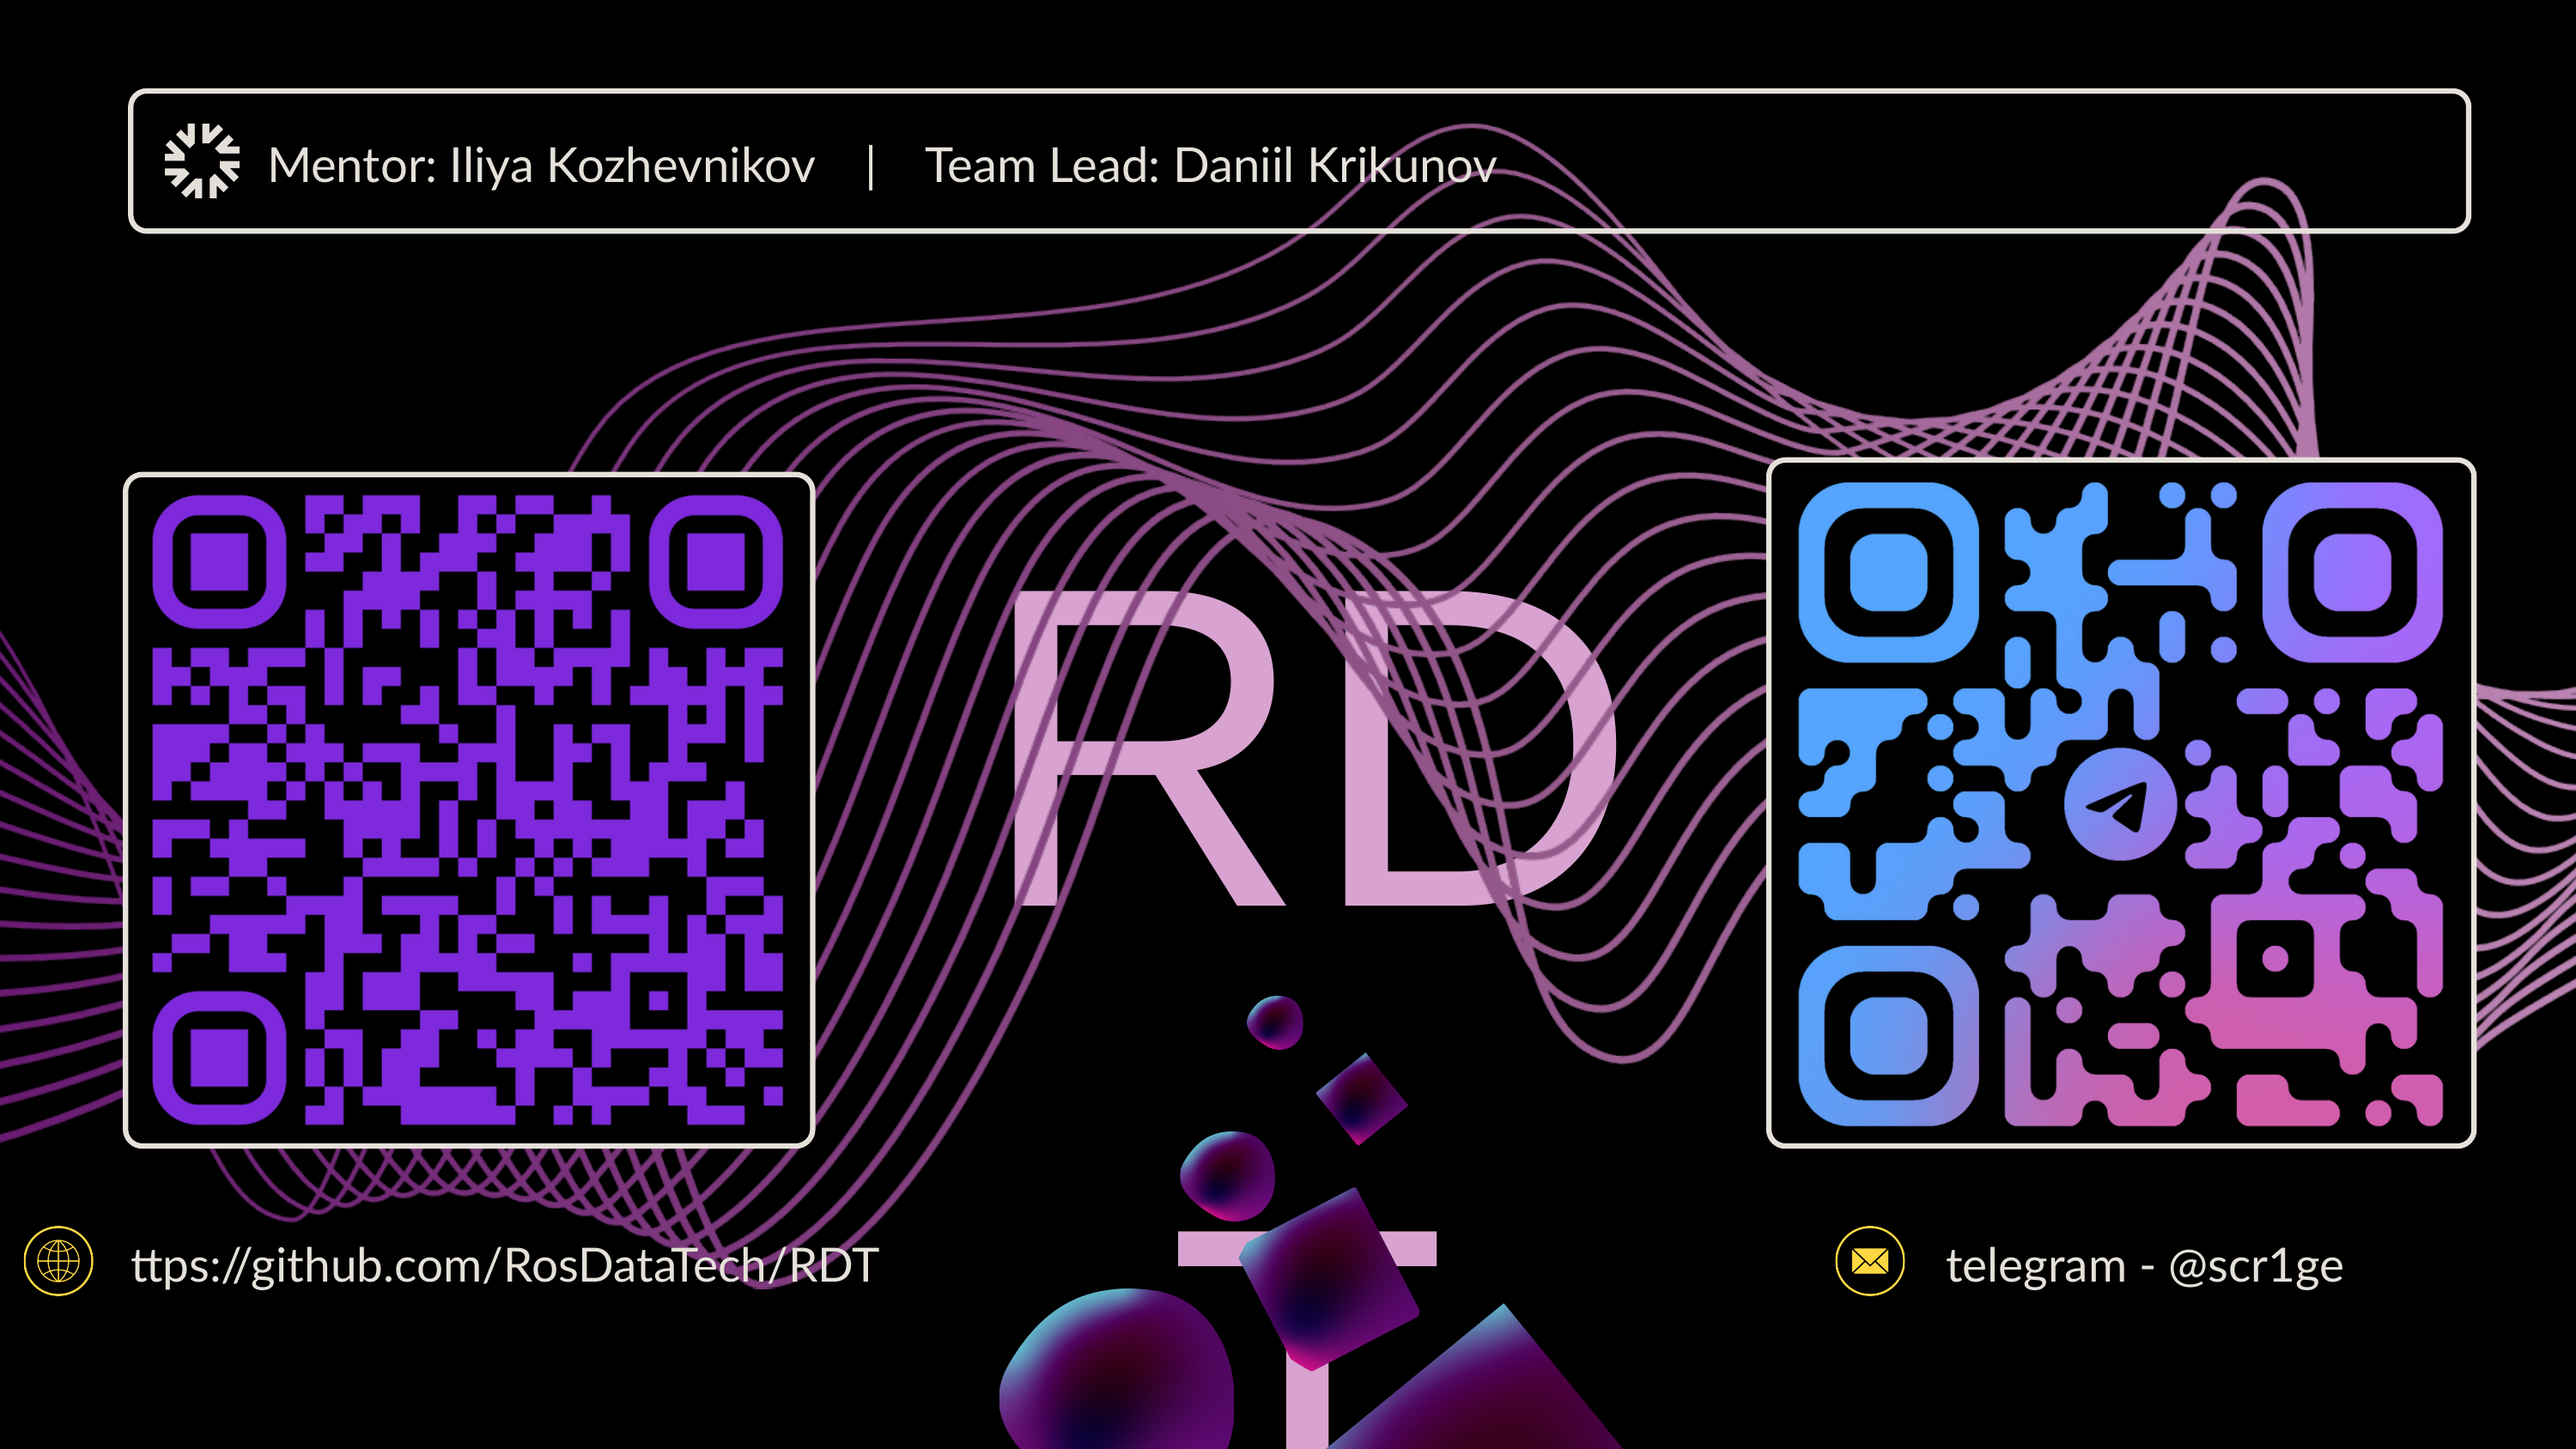

Mentor: Iliya Kozhevnikov    |    Team Lead: Daniil Krikunov
RDT

ttps://github.com/RosDataTech/RDT
telegram - @scr1ge